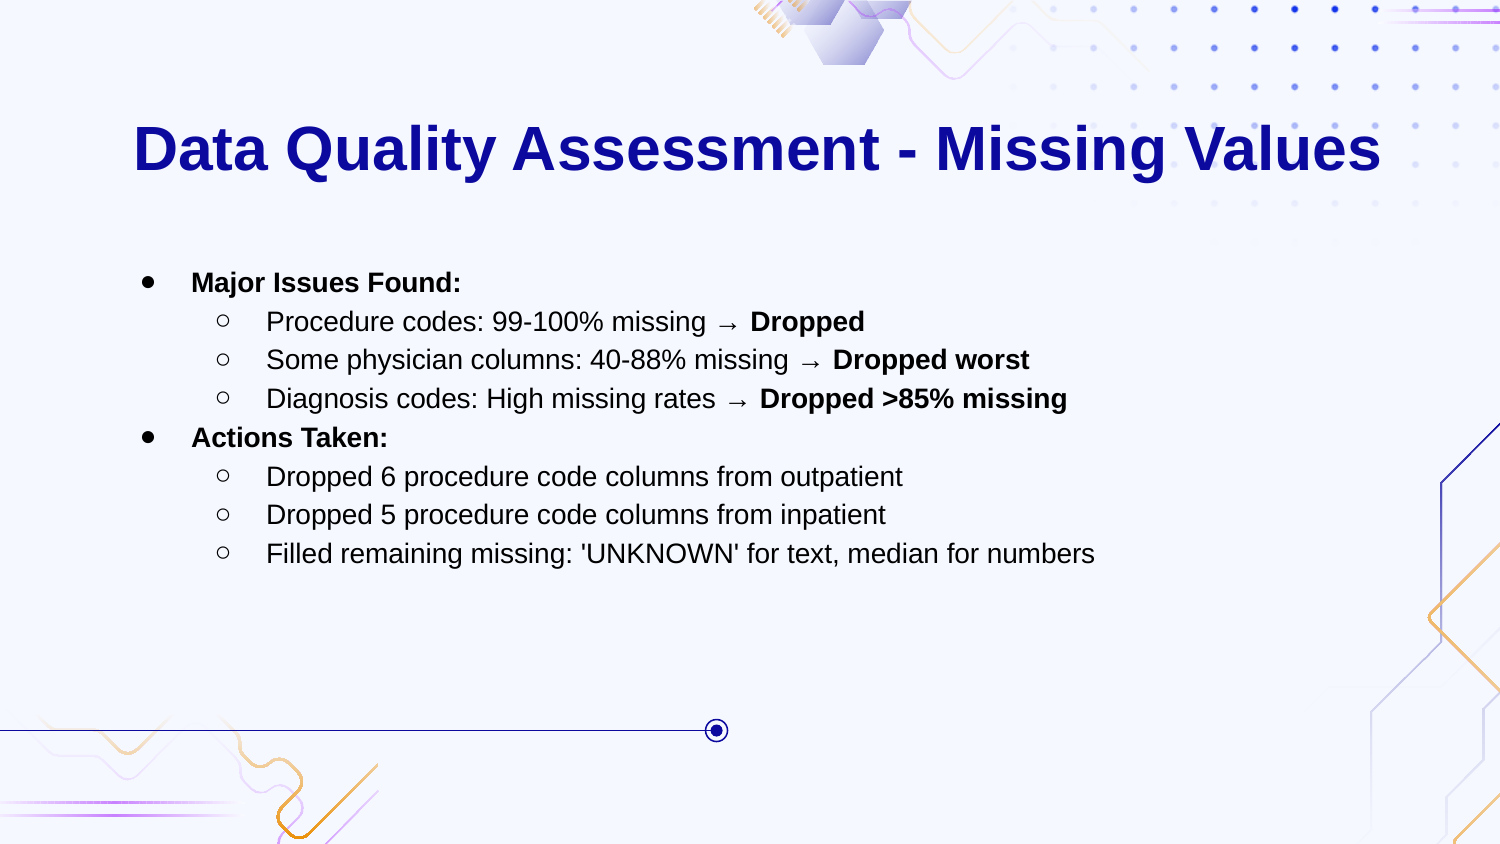

# Data Quality Assessment - Missing Values

Major Issues Found:
Procedure codes: 99-100% missing → Dropped
Some physician columns: 40-88% missing → Dropped worst
Diagnosis codes: High missing rates → Dropped >85% missing
Actions Taken:
Dropped 6 procedure code columns from outpatient
Dropped 5 procedure code columns from inpatient
Filled remaining missing: 'UNKNOWN' for text, median for numbers